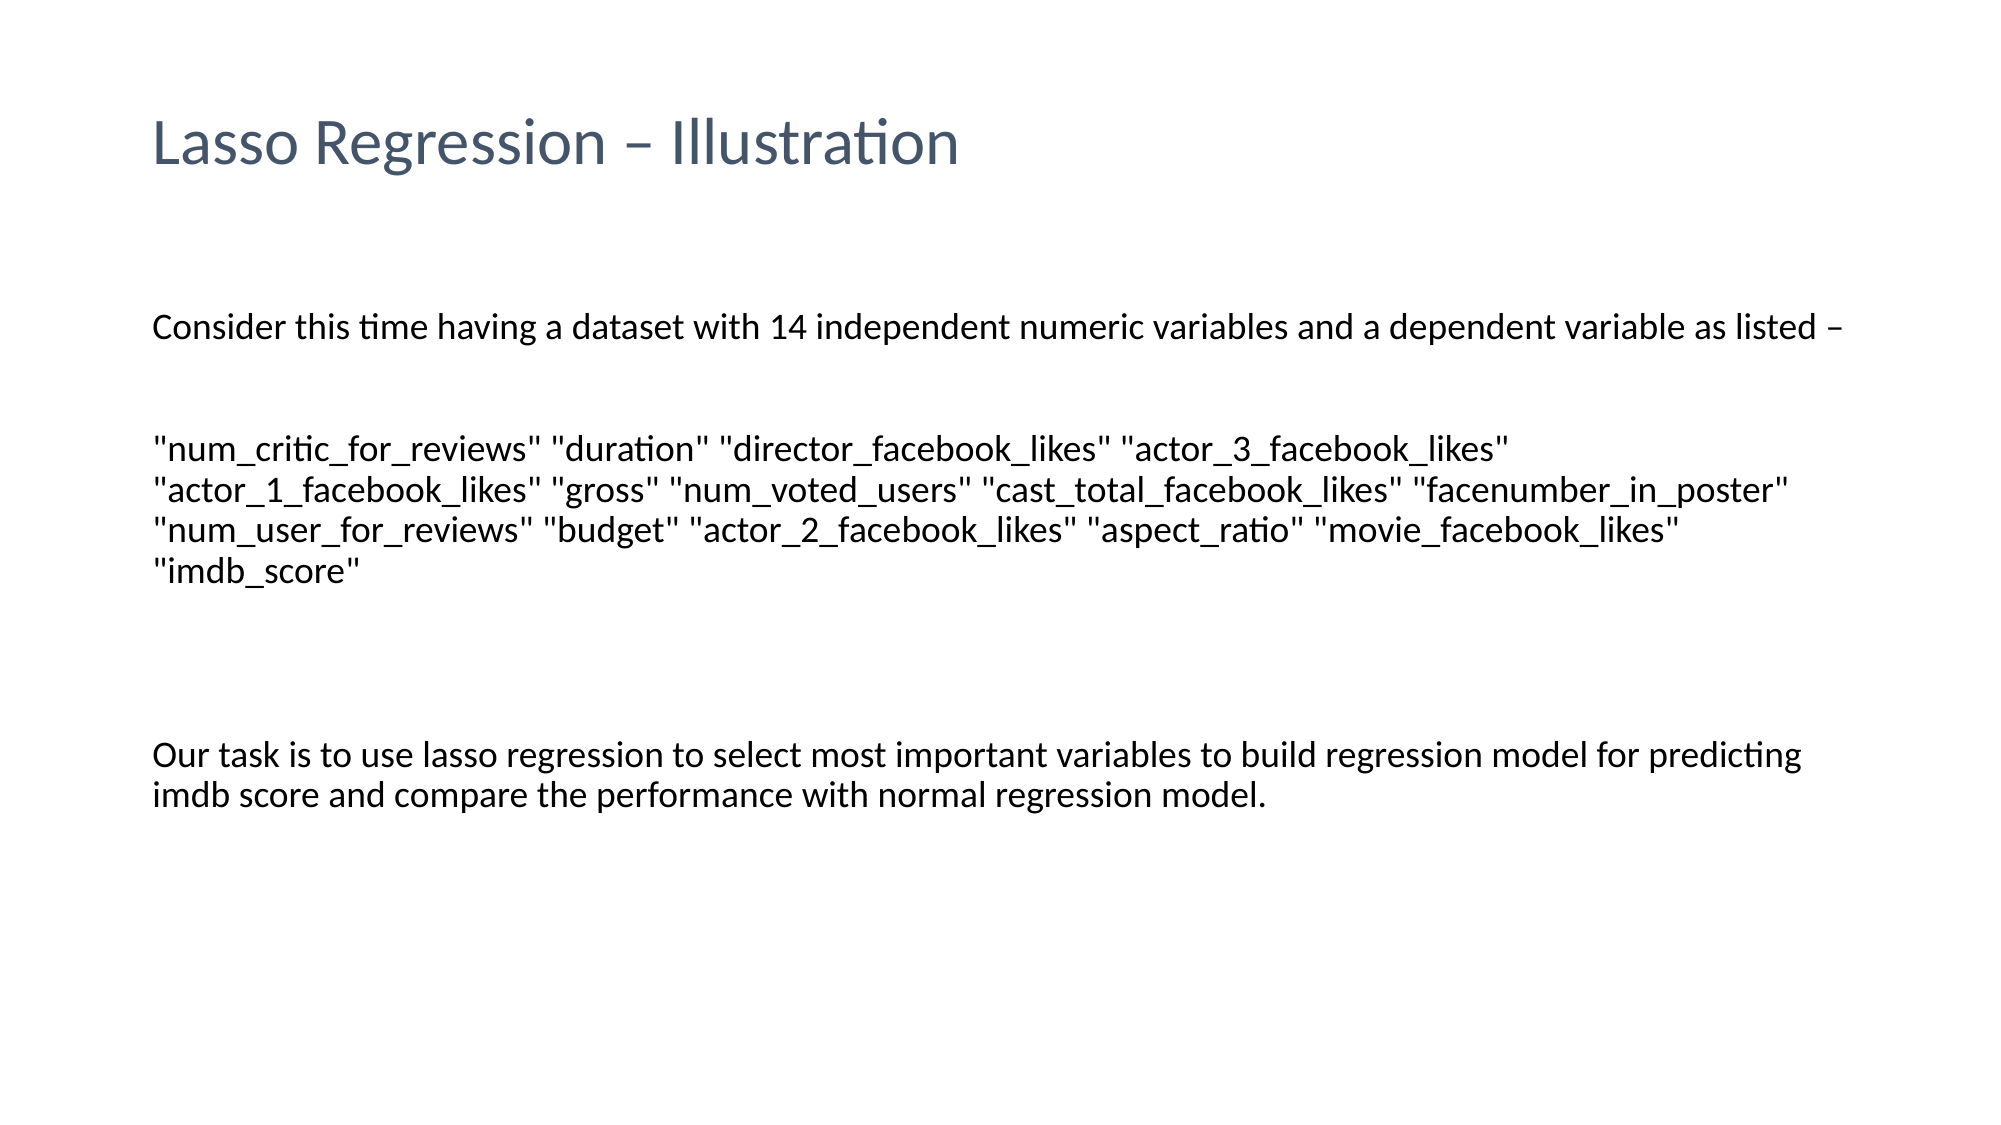

Lasso Regression – Illustration
Consider this time having a dataset with 14 independent numeric variables and a dependent variable as listed –

"num_critic_for_reviews" "duration" "director_facebook_likes" "actor_3_facebook_likes" "actor_1_facebook_likes" "gross" "num_voted_users" "cast_total_facebook_likes" "facenumber_in_poster" "num_user_for_reviews" "budget" "actor_2_facebook_likes" "aspect_ratio" "movie_facebook_likes" "imdb_score"

Our task is to use lasso regression to select most important variables to build regression model for predicting imdb score and compare the performance with normal regression model.